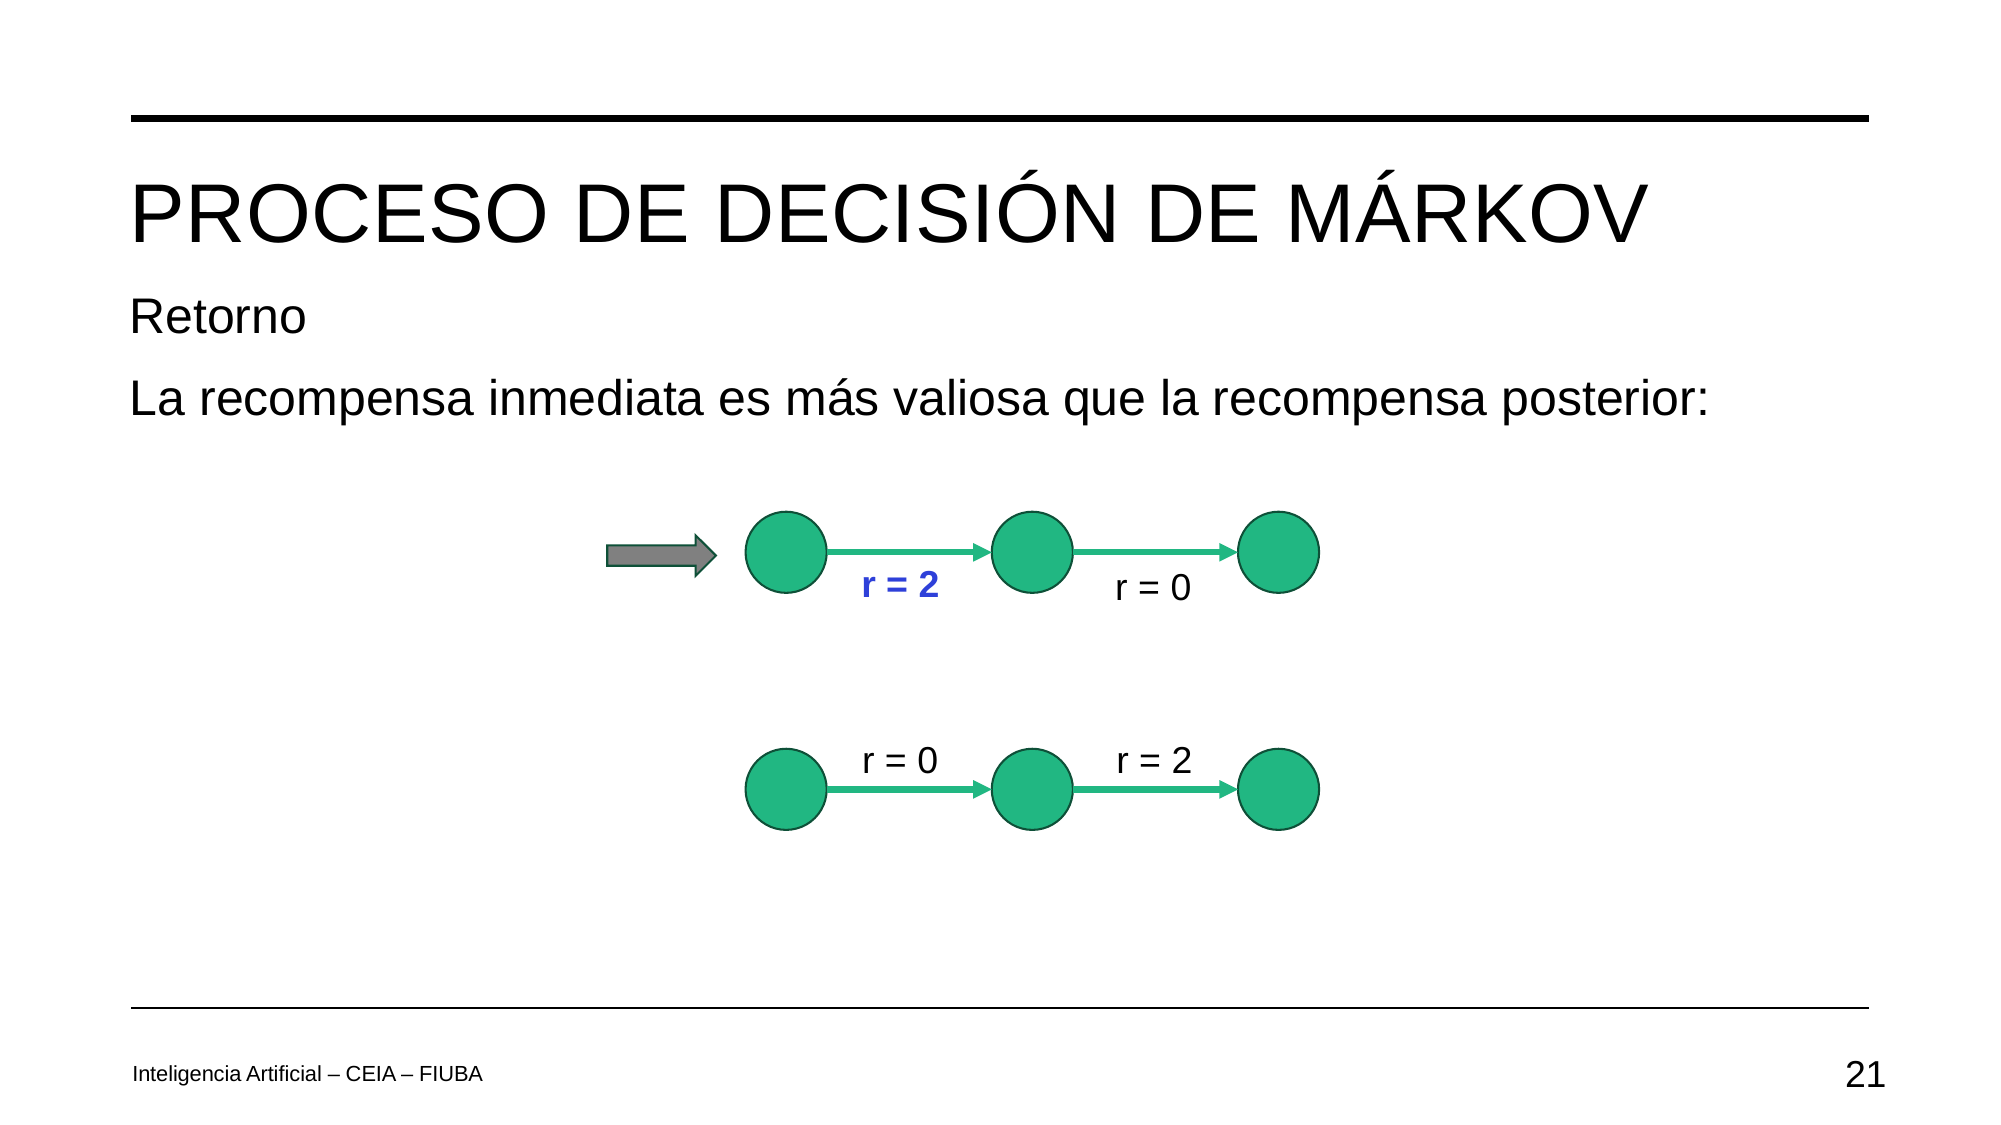

# Proceso de decisión de Márkov
Retorno
La recompensa inmediata es más valiosa que la recompensa posterior:

r = 2
r = 0
r = 0
r = 2

Inteligencia Artificial – CEIA – FIUBA
21
Image by vectorjuice